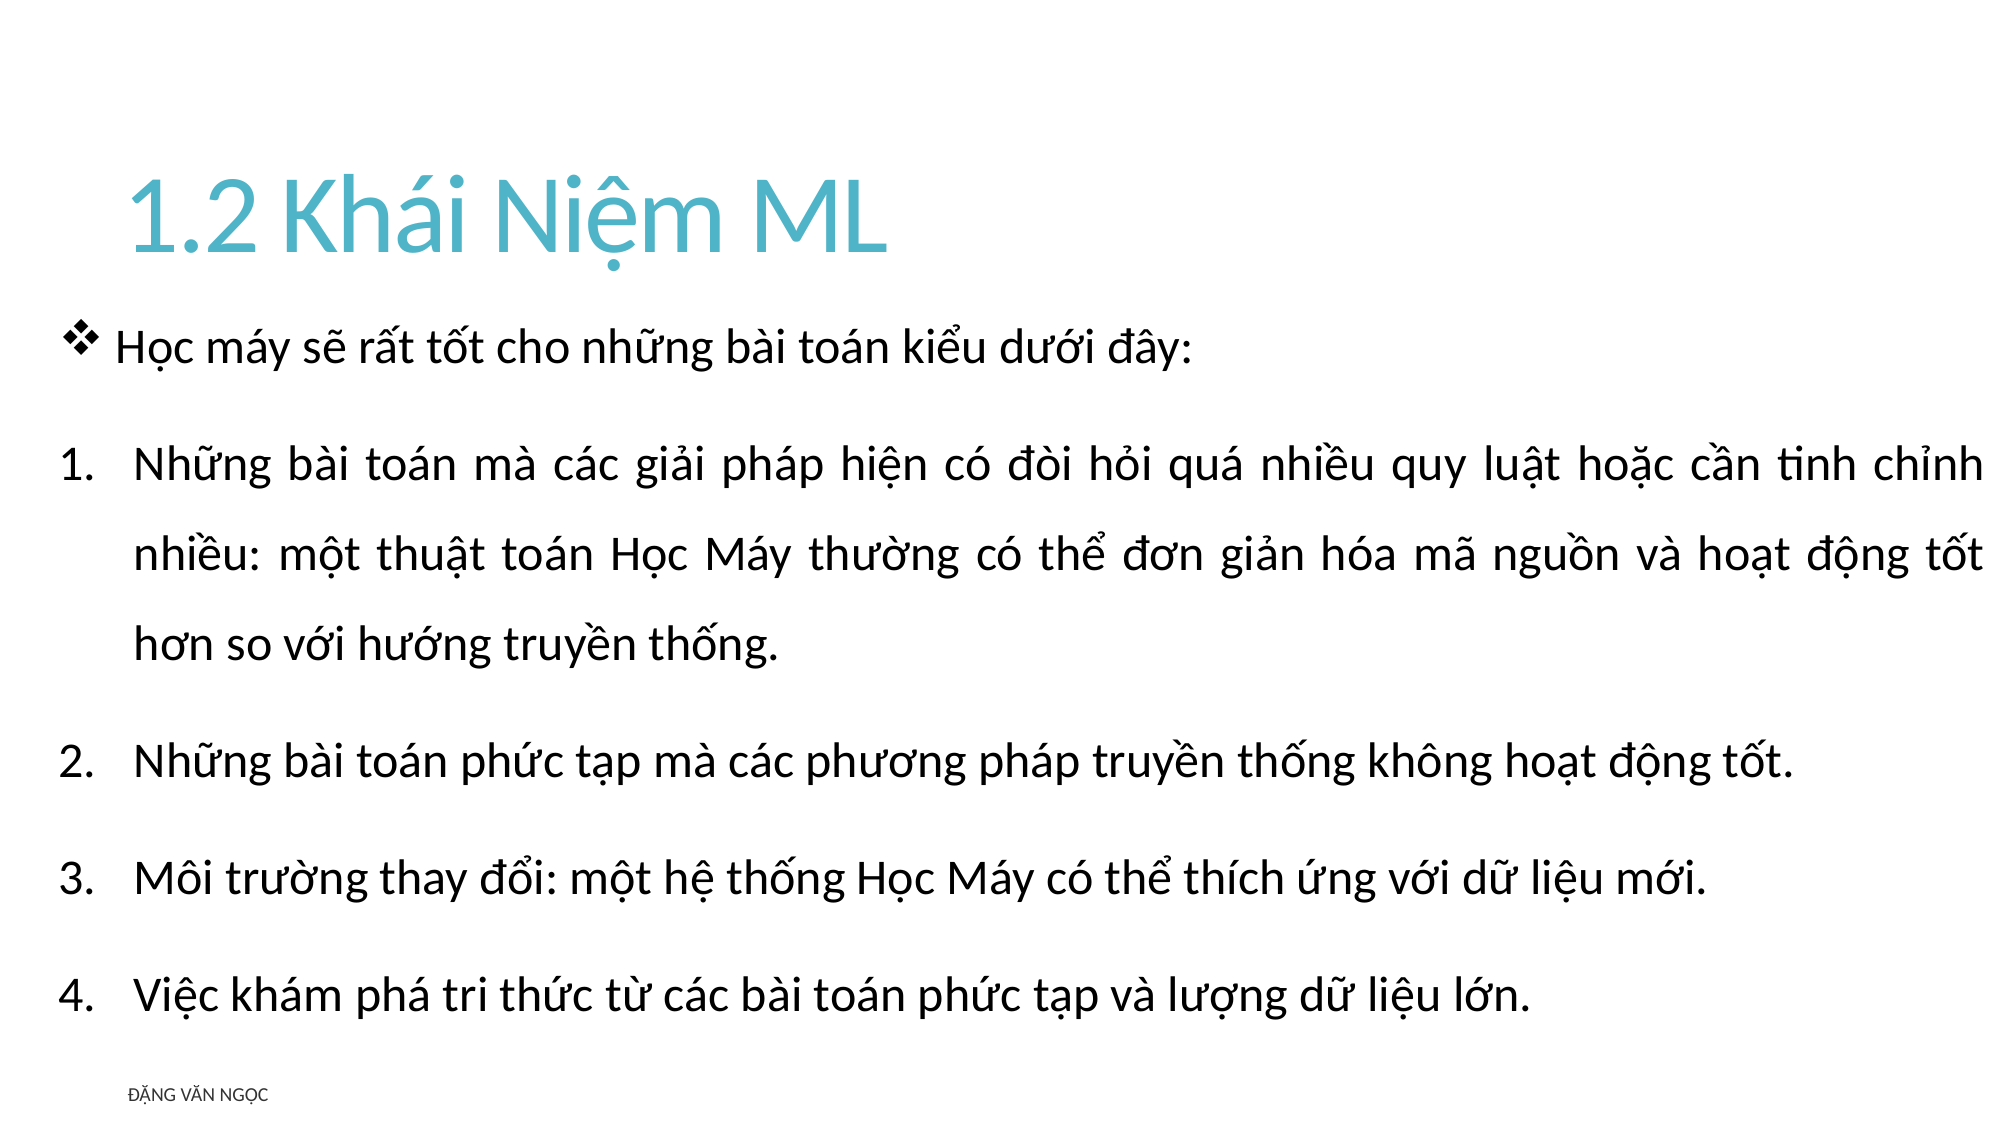

# 1.2 Khái Niệm ML
 Học máy sẽ rất tốt cho những bài toán kiểu dưới đây:
Những bài toán mà các giải pháp hiện có đòi hỏi quá nhiều quy luật hoặc cần tinh chỉnh nhiều: một thuật toán Học Máy thường có thể đơn giản hóa mã nguồn và hoạt động tốt hơn so với hướng truyền thống.
Những bài toán phức tạp mà các phương pháp truyền thống không hoạt động tốt.
Môi trường thay đổi: một hệ thống Học Máy có thể thích ứng với dữ liệu mới.
Việc khám phá tri thức từ các bài toán phức tạp và lượng dữ liệu lớn.
Đặng Văn Ngọc